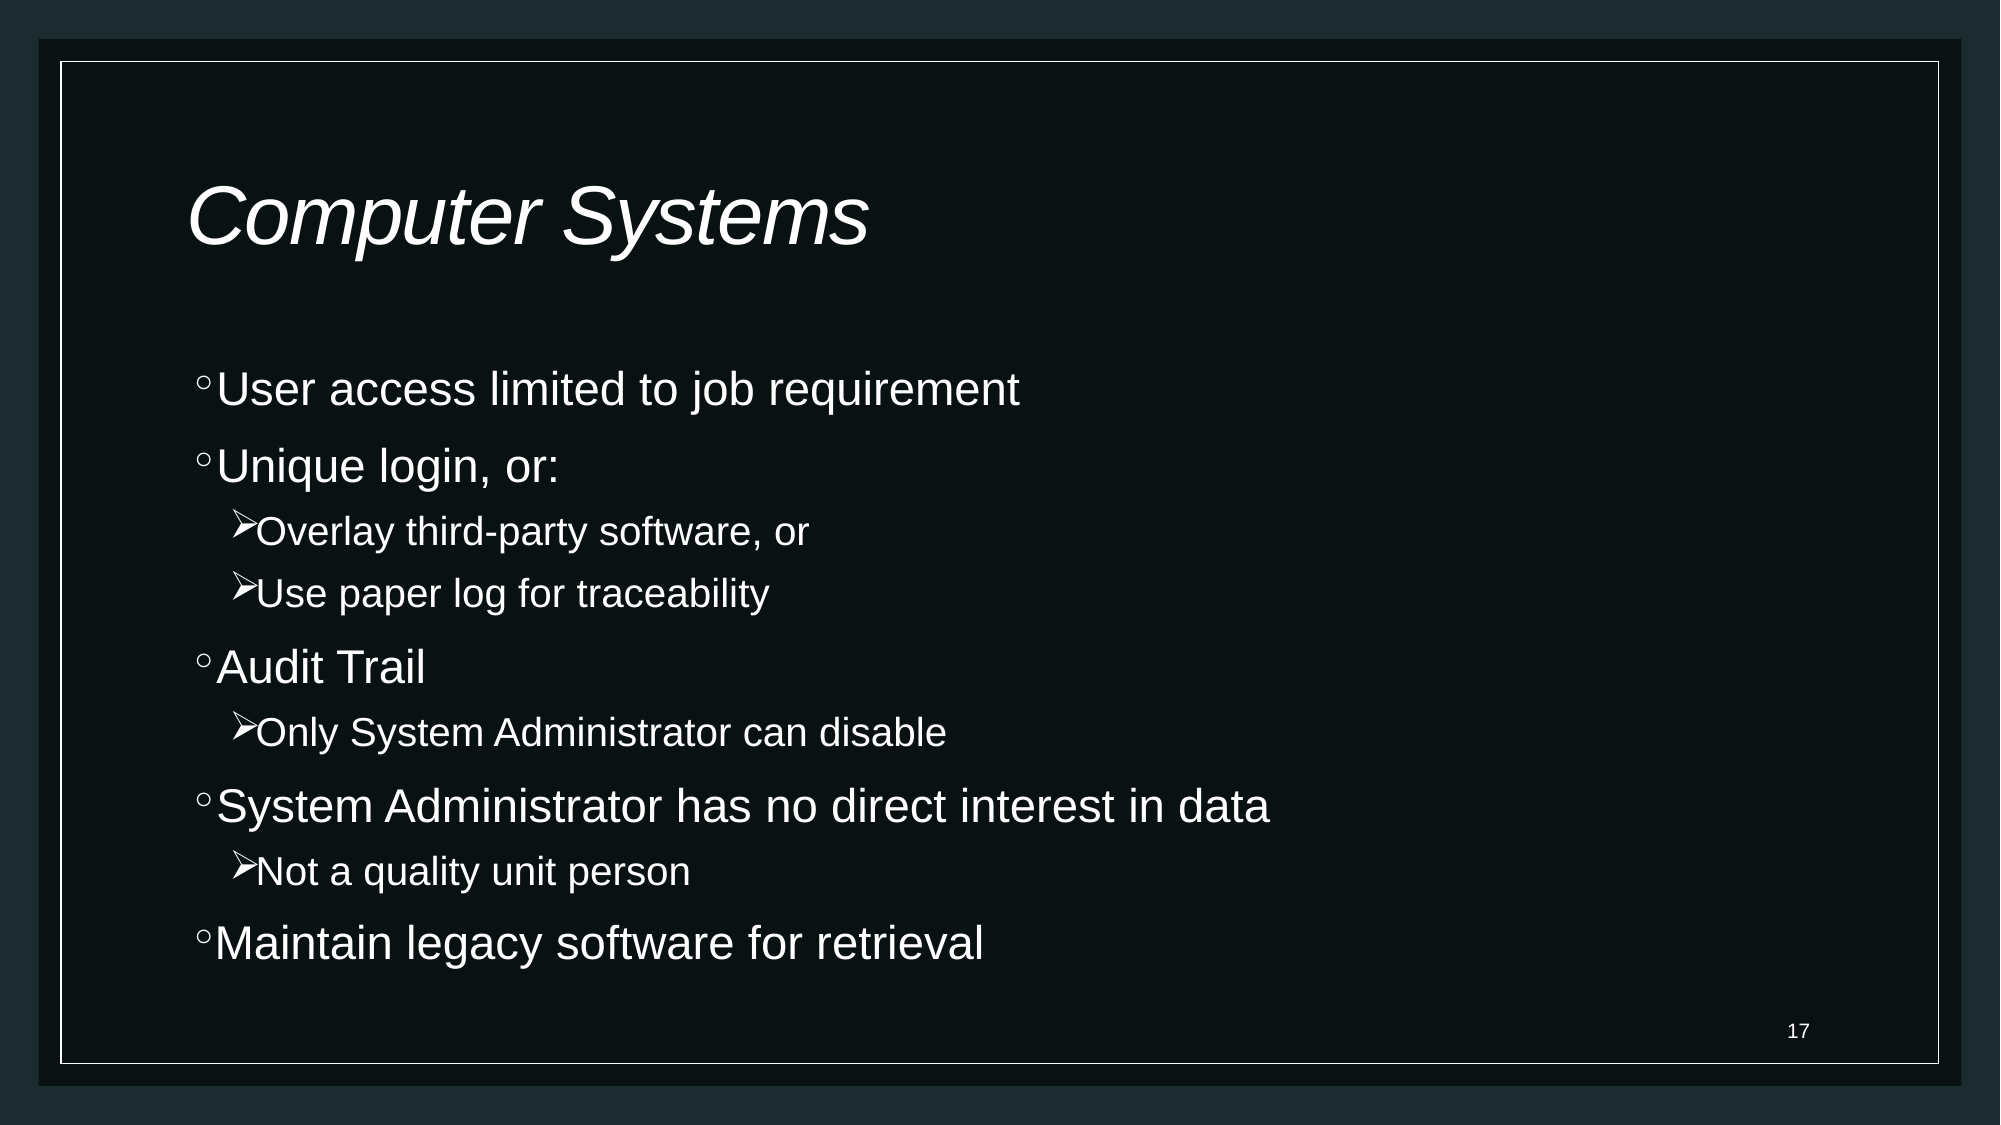

# Computer Systems
User access limited to job requirement
Unique login, or:
Overlay third-party software, or
Use paper log for traceability
Audit Trail
Only System Administrator can disable
System Administrator has no direct interest in data
Not a quality unit person
Maintain legacy software for retrieval
17